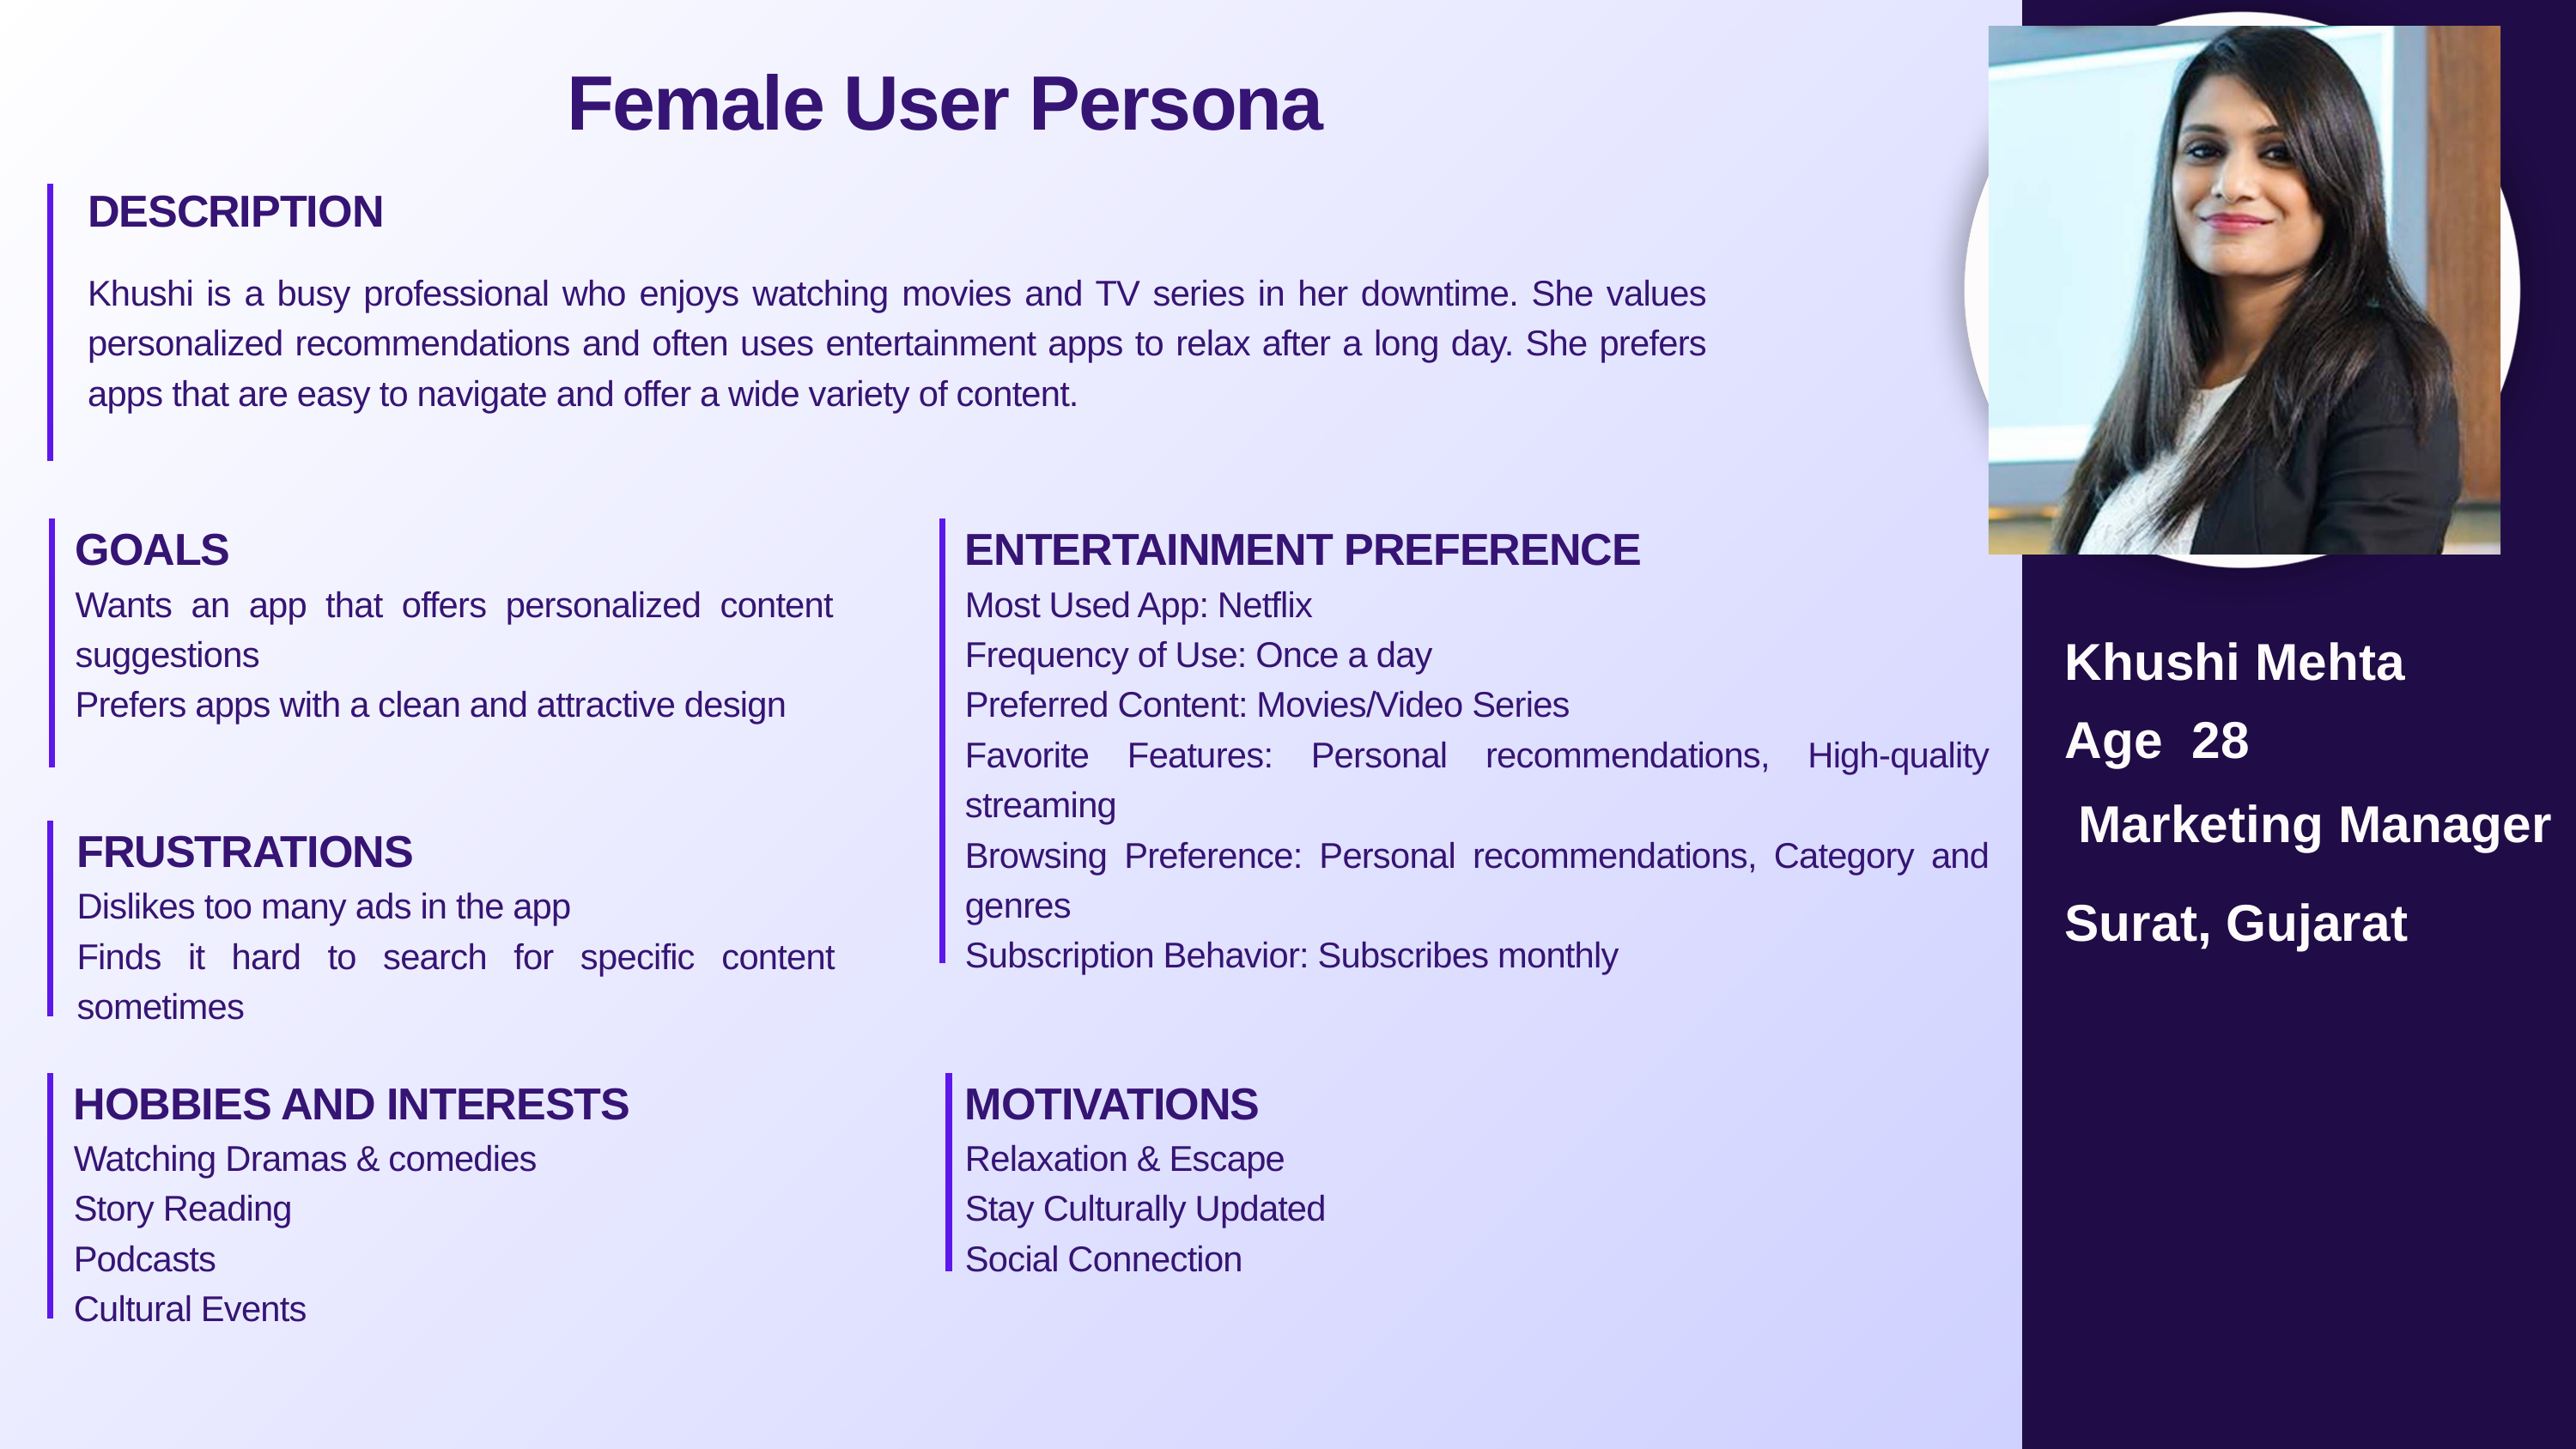

Female User Persona

DESCRIPTION
Khushi is a busy professional who enjoys watching movies and TV series in her downtime. She values personalized recommendations and often uses entertainment apps to relax after a long day. She prefers apps that are easy to navigate and offer a wide variety of content.
GOALS
Wants an app that offers personalized content suggestions
Prefers apps with a clean and attractive design

ENTERTAINMENT PREFERENCE
Most Used App: Netflix
Frequency of Use: Once a day
Preferred Content: Movies/Video Series
Favorite Features: Personal recommendations, High-quality streaming
Browsing Preference: Personal recommendations, Category and genres
Subscription Behavior: Subscribes monthly

Khushi Mehta
Age  28
Marketing Manager

FRUSTRATIONS
Dislikes too many ads in the app
Finds it hard to search for specific content sometimes

Surat, Gujarat

HOBBIES AND INTERESTS
Watching Dramas & comedies
Story Reading
Podcasts
Cultural Events

MOTIVATIONS
Relaxation & Escape
Stay Culturally Updated
Social Connection